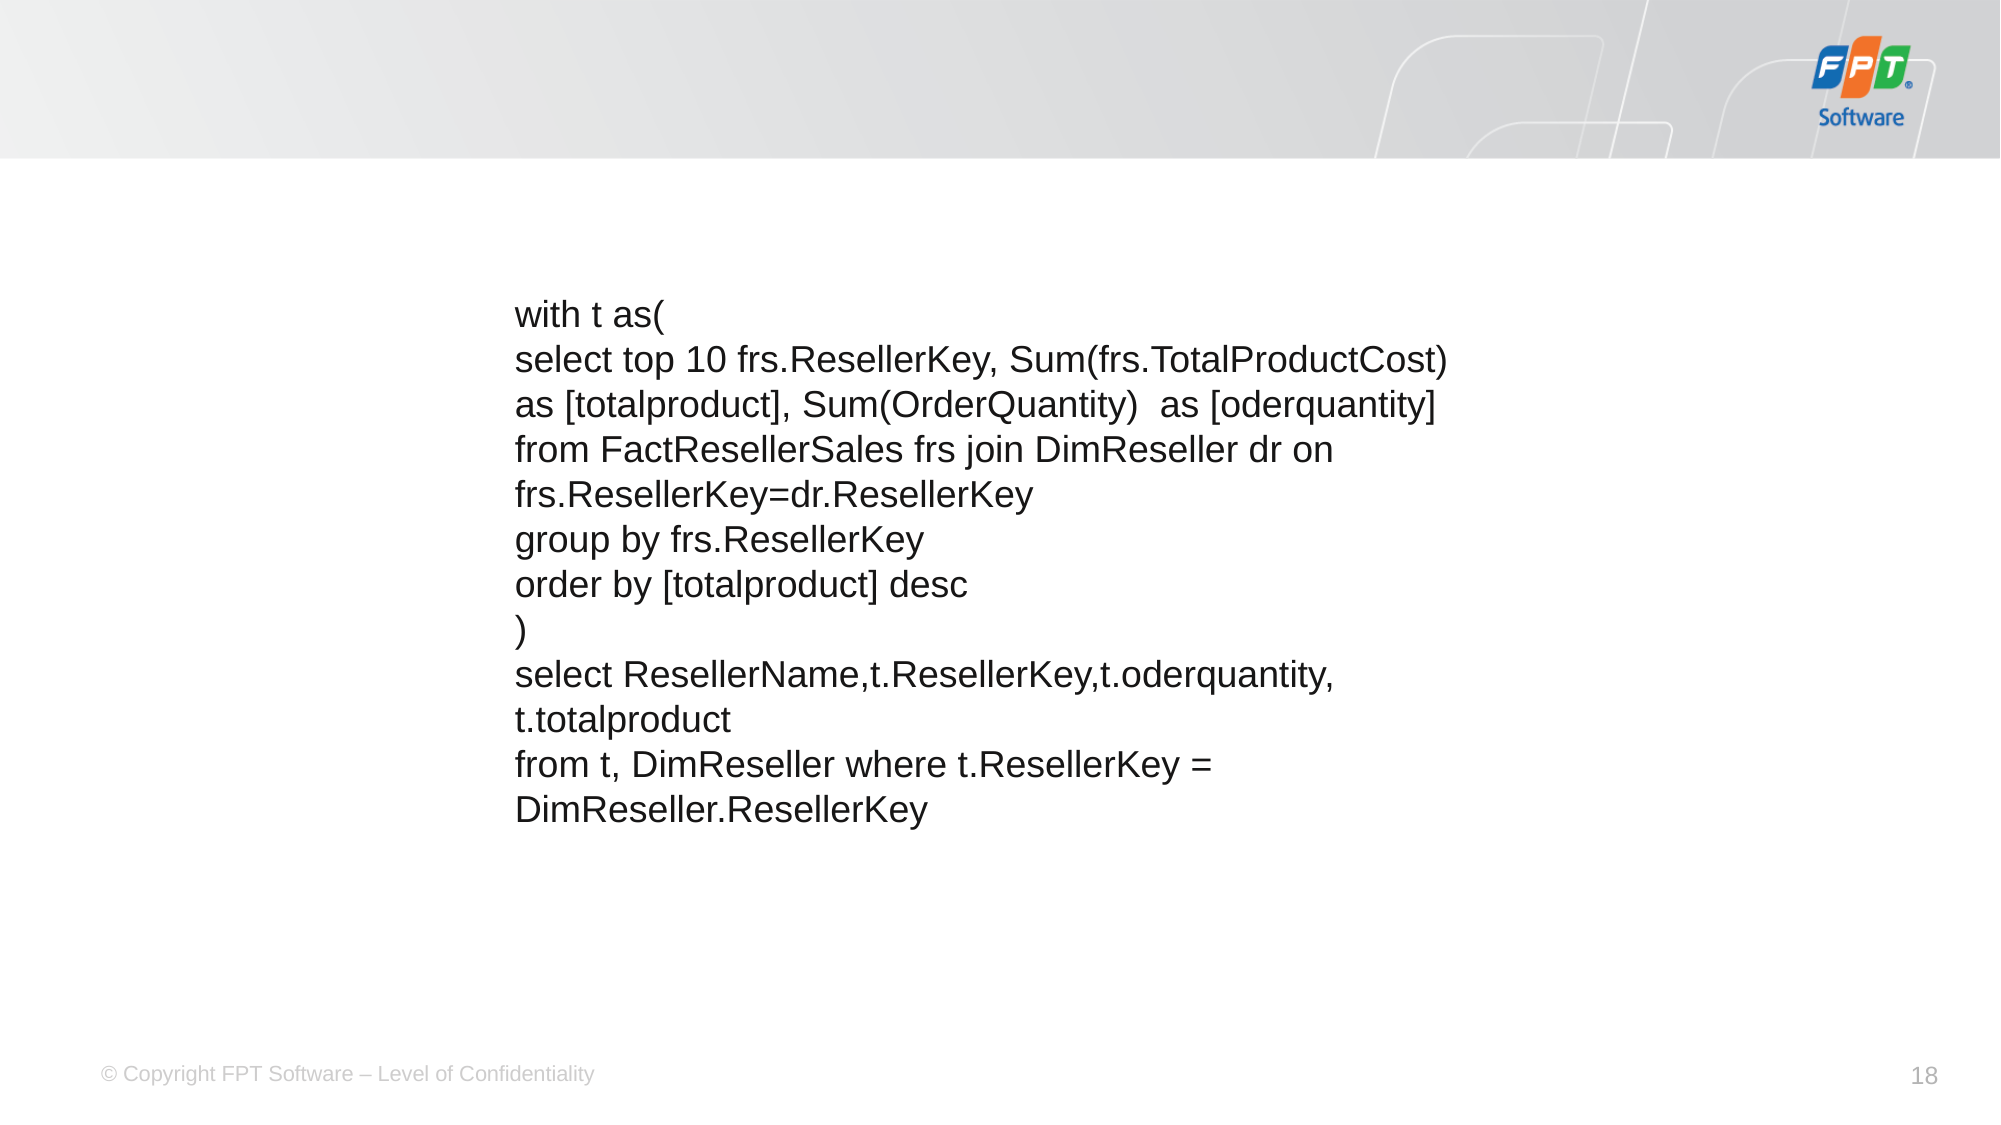

#
with t as(
select top 10 frs.ResellerKey, Sum(frs.TotalProductCost) as [totalproduct], Sum(OrderQuantity)  as [oderquantity]
from FactResellerSales frs join DimReseller dr on frs.ResellerKey=dr.ResellerKey
group by frs.ResellerKey
order by [totalproduct] desc
)
select ResellerName,t.ResellerKey,t.oderquantity, t.totalproduct
from t, DimReseller where t.ResellerKey = DimReseller.ResellerKey
18